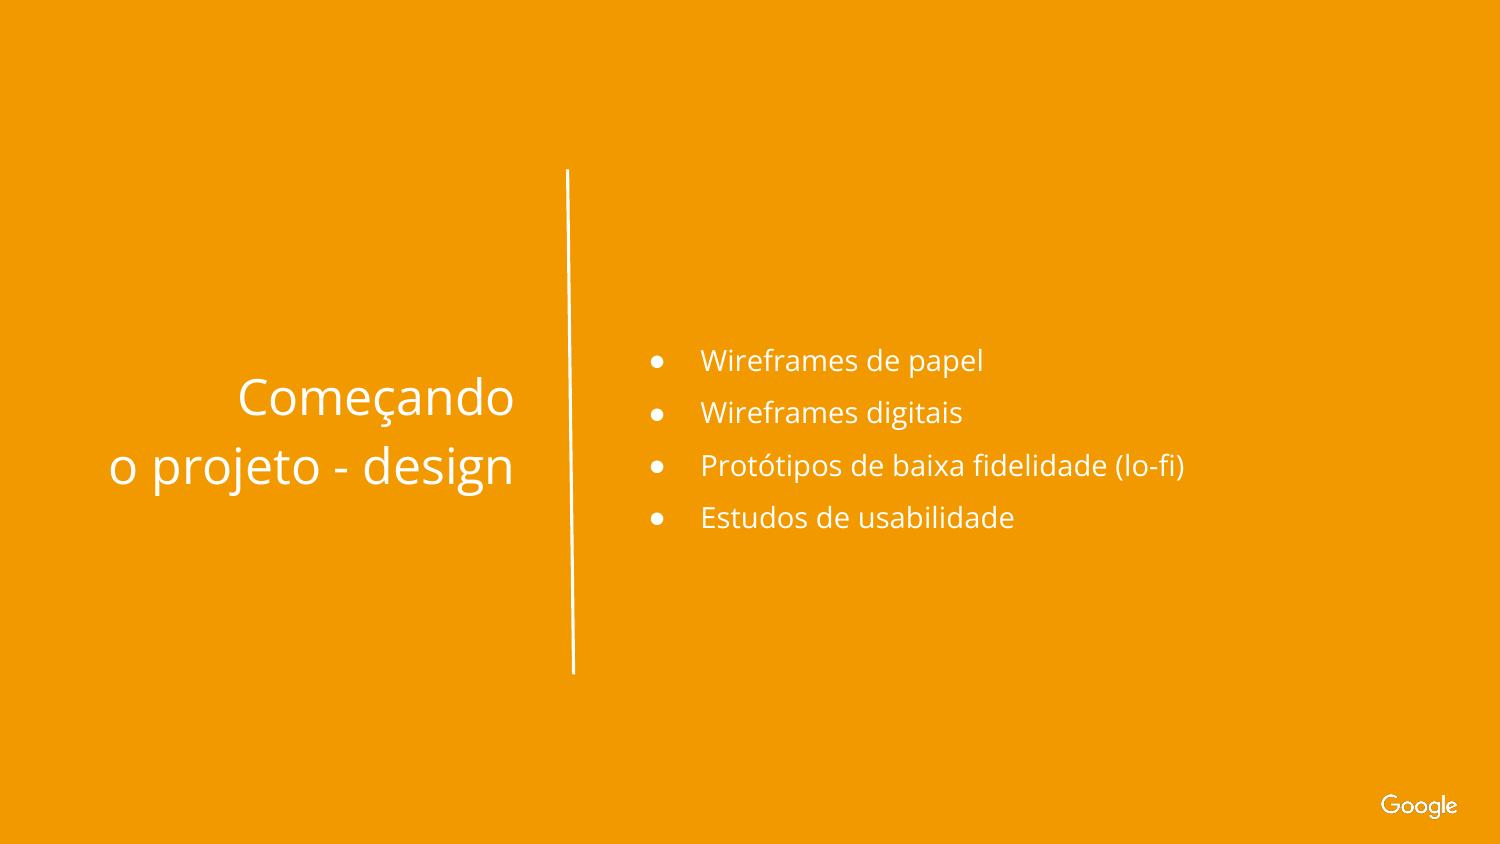

Wireframes de papel
Wireframes digitais
Protótipos de baixa fidelidade (lo-fi)
Estudos de usabilidade
Começando
o projeto - design